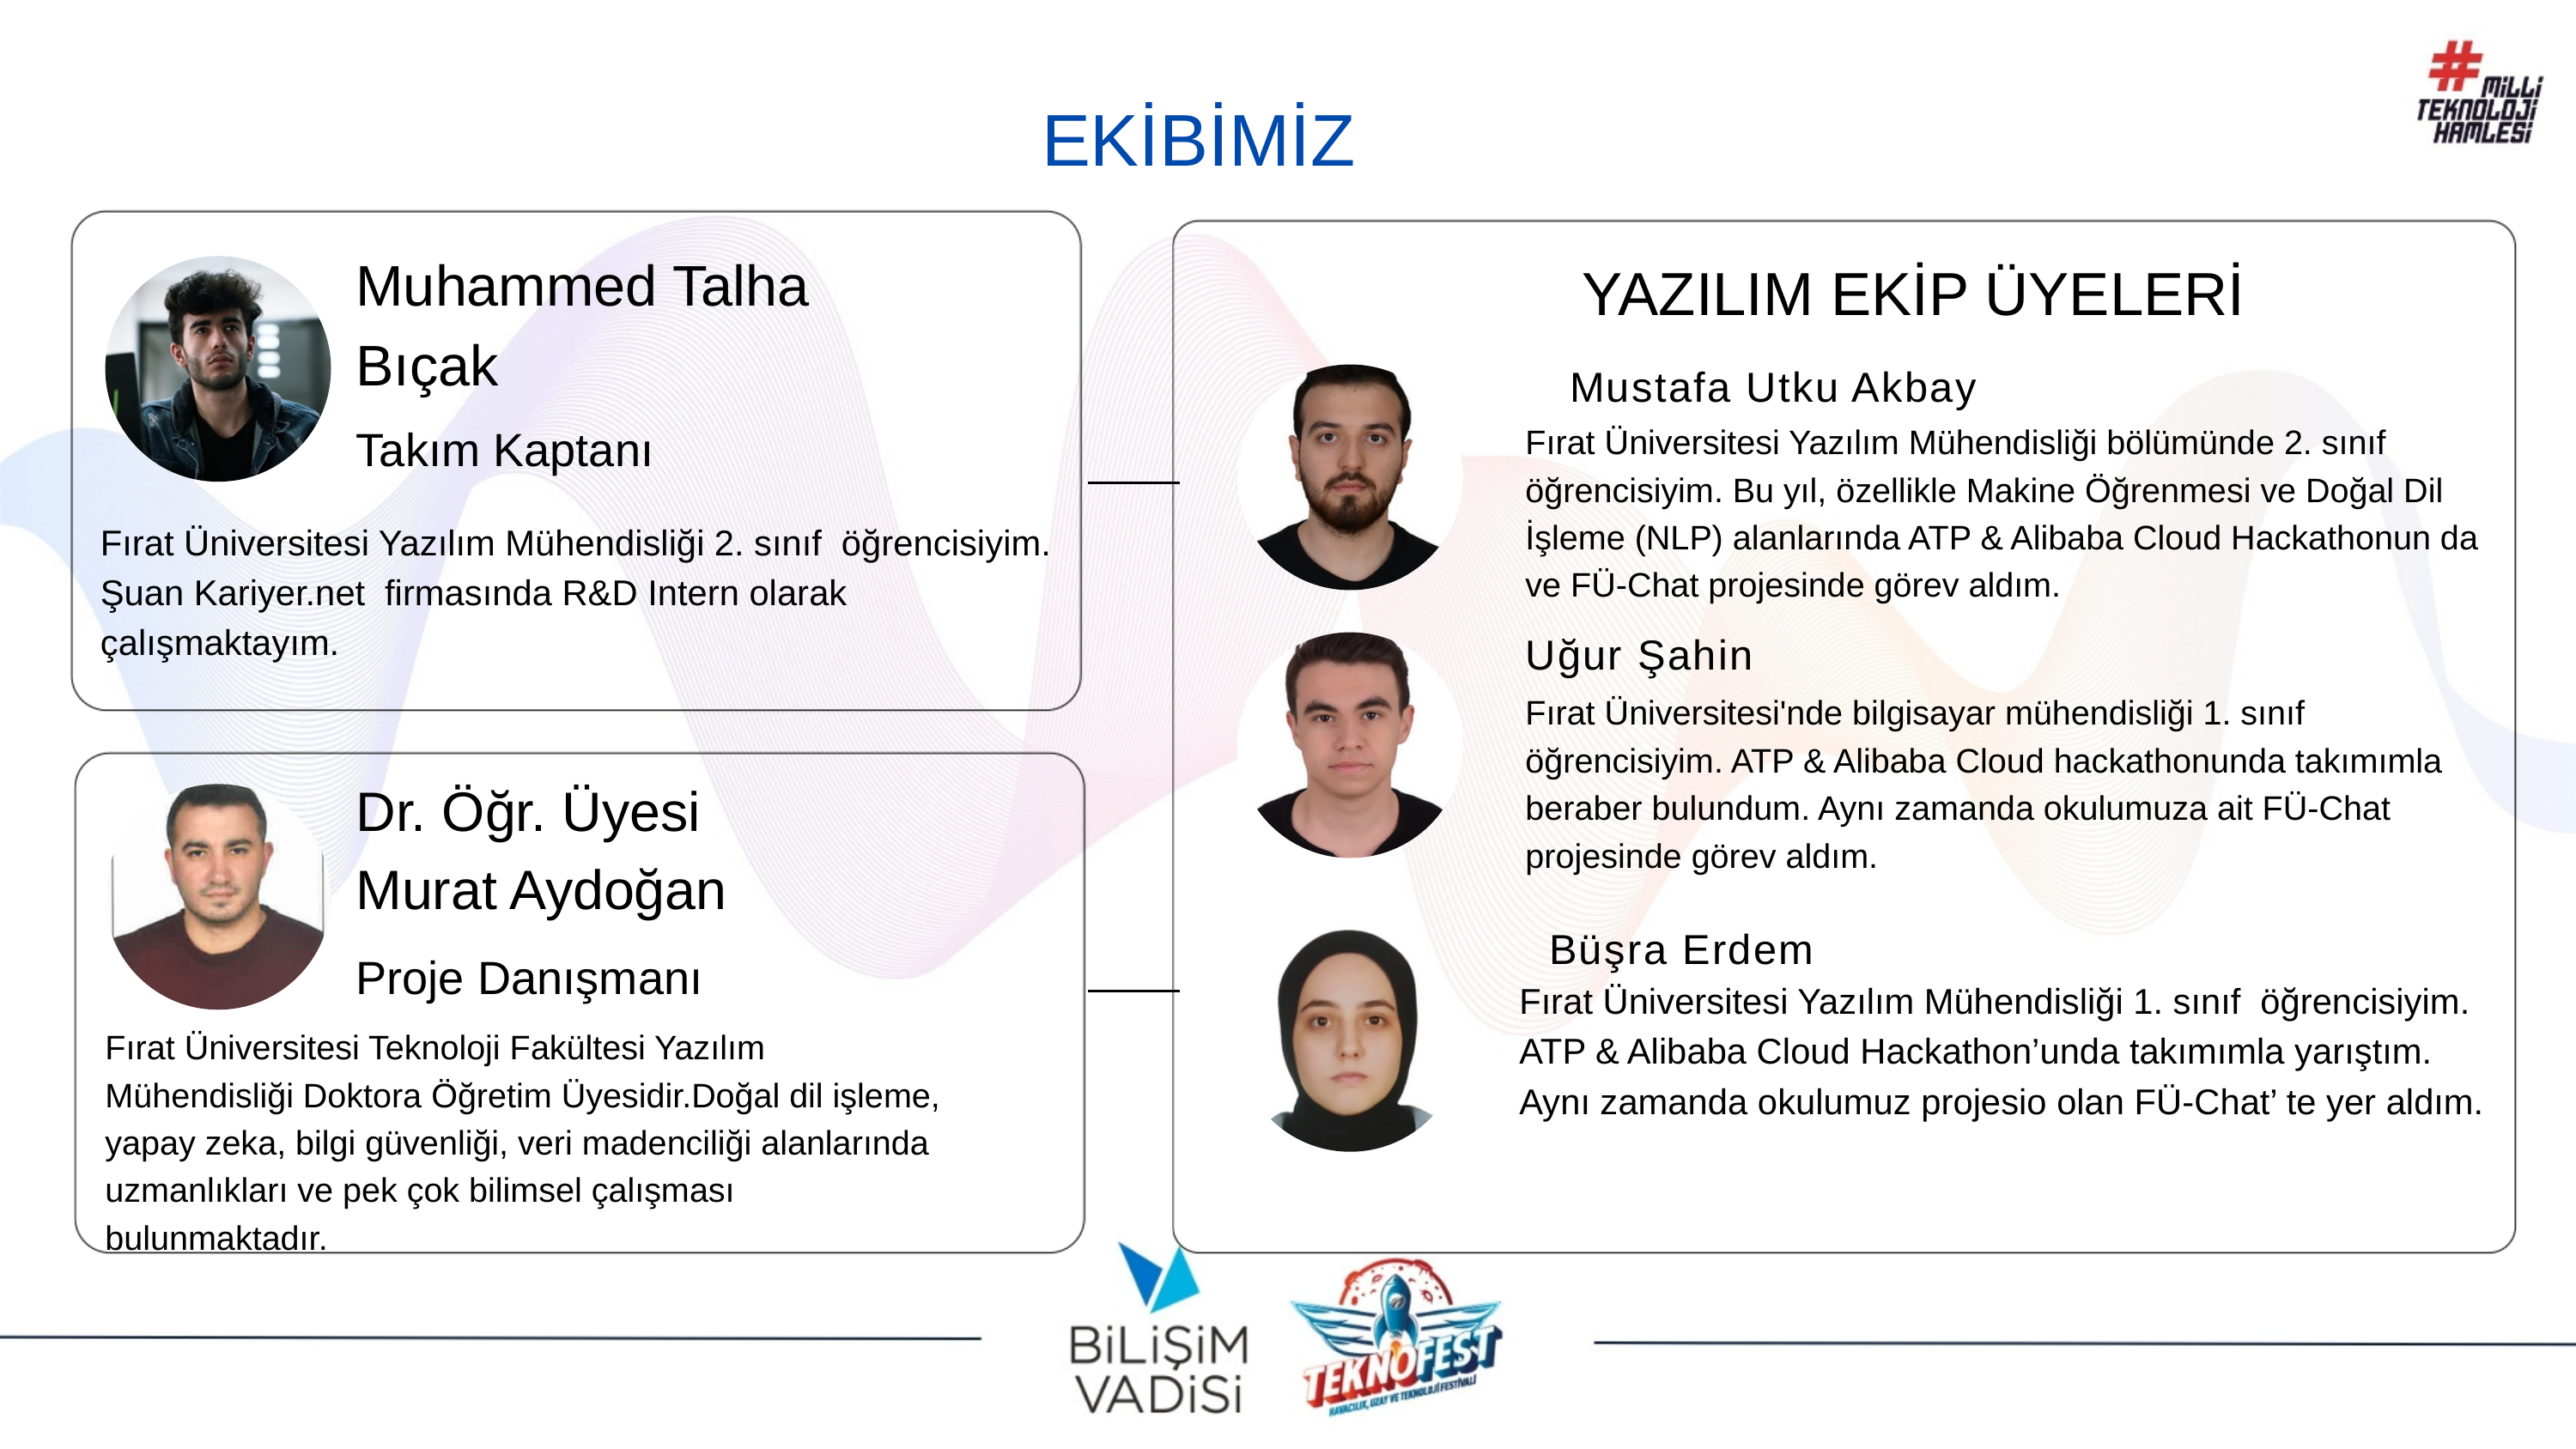

EKİBİMİZ

Muhammed Talha
Bıçak
YAZILIM EKİP ÜYELERİ

Mustafa Utku Akbay

Takım Kaptanı
Fırat Üniversitesi Yazılım Mühendisliği bölümünde 2. sınıf öğrencisiyim. Bu yıl, özellikle Makine Öğrenmesi ve Doğal Dil İşleme (NLP) alanlarında ATP & Alibaba Cloud Hackathonun da ve FÜ-Chat projesinde görev aldım.

Fırat Üniversitesi Yazılım Mühendisliği 2. sınıf  öğrencisiyim. Şuan Kariyer.net  firmasında R&D Intern olarak çalışmaktayım.
Uğur Şahin

Fırat Üniversitesi'nde bilgisayar mühendisliği 1. sınıf öğrencisiyim. ATP & Alibaba Cloud hackathonunda takımımla beraber bulundum. Aynı zamanda okulumuza ait FÜ-Chat projesinde görev aldım.

Dr. Öğr. Üyesi
Murat Aydoğan

Büşra Erdem

Proje Danışmanı
Fırat Üniversitesi Yazılım Mühendisliği 1. sınıf  öğrencisiyim.
ATP & Alibaba Cloud Hackathon’unda takımımla yarıştım.
Aynı zamanda okulumuz projesio olan FÜ-Chat’ te yer aldım.

Fırat Üniversitesi Teknoloji Fakültesi Yazılım Mühendisliği Doktora Öğretim Üyesidir.Doğal dil işleme, yapay zeka, bilgi güvenliği, veri madenciliği alanlarında uzmanlıkları ve pek çok bilimsel çalışması bulunmaktadır.